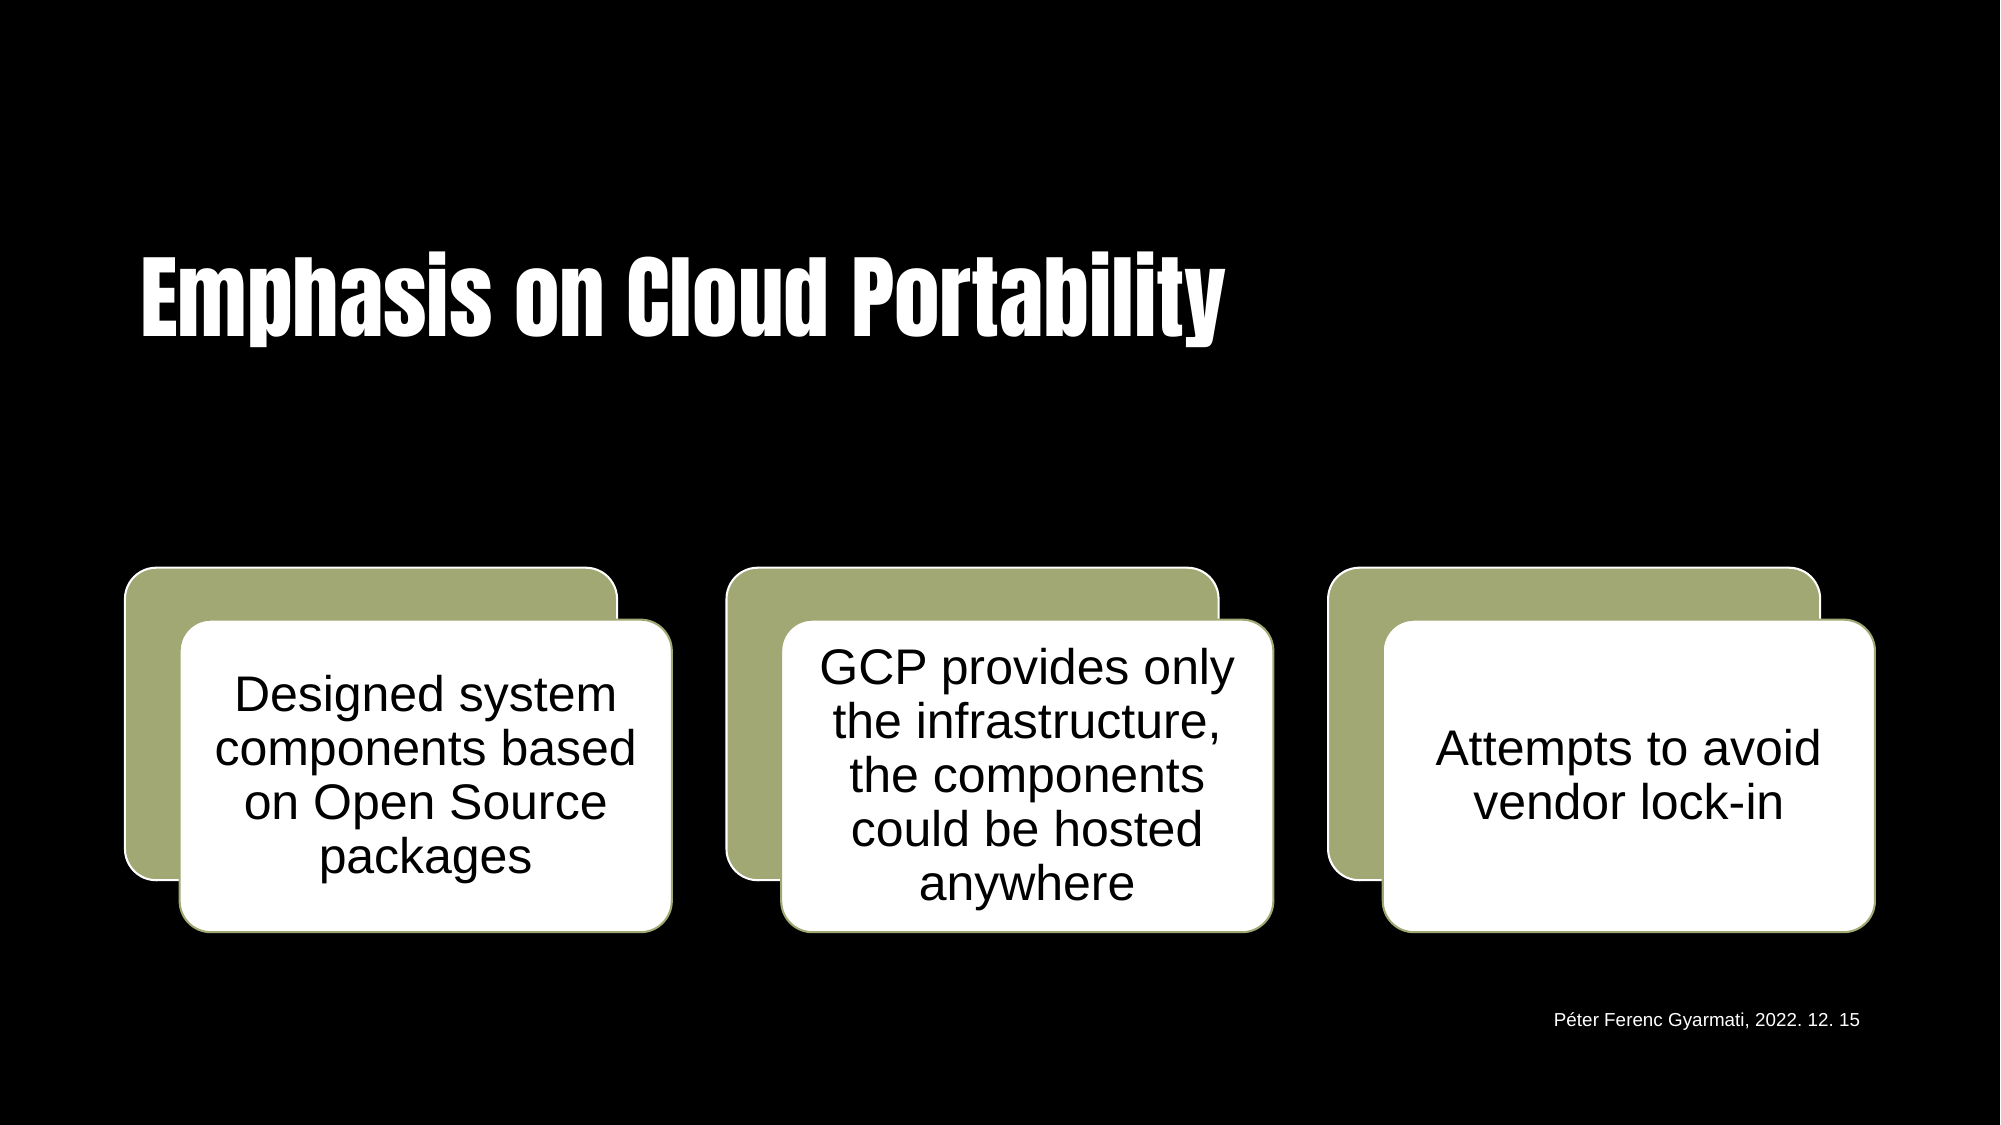

# Emphasis on Cloud Portability

Designed system components based on Open Source packages
GCP provides only the infrastructure, the components could be hosted anywhere
Attempts to avoid vendor lock-in
Péter Ferenc Gyarmati, 2022. 12. 15